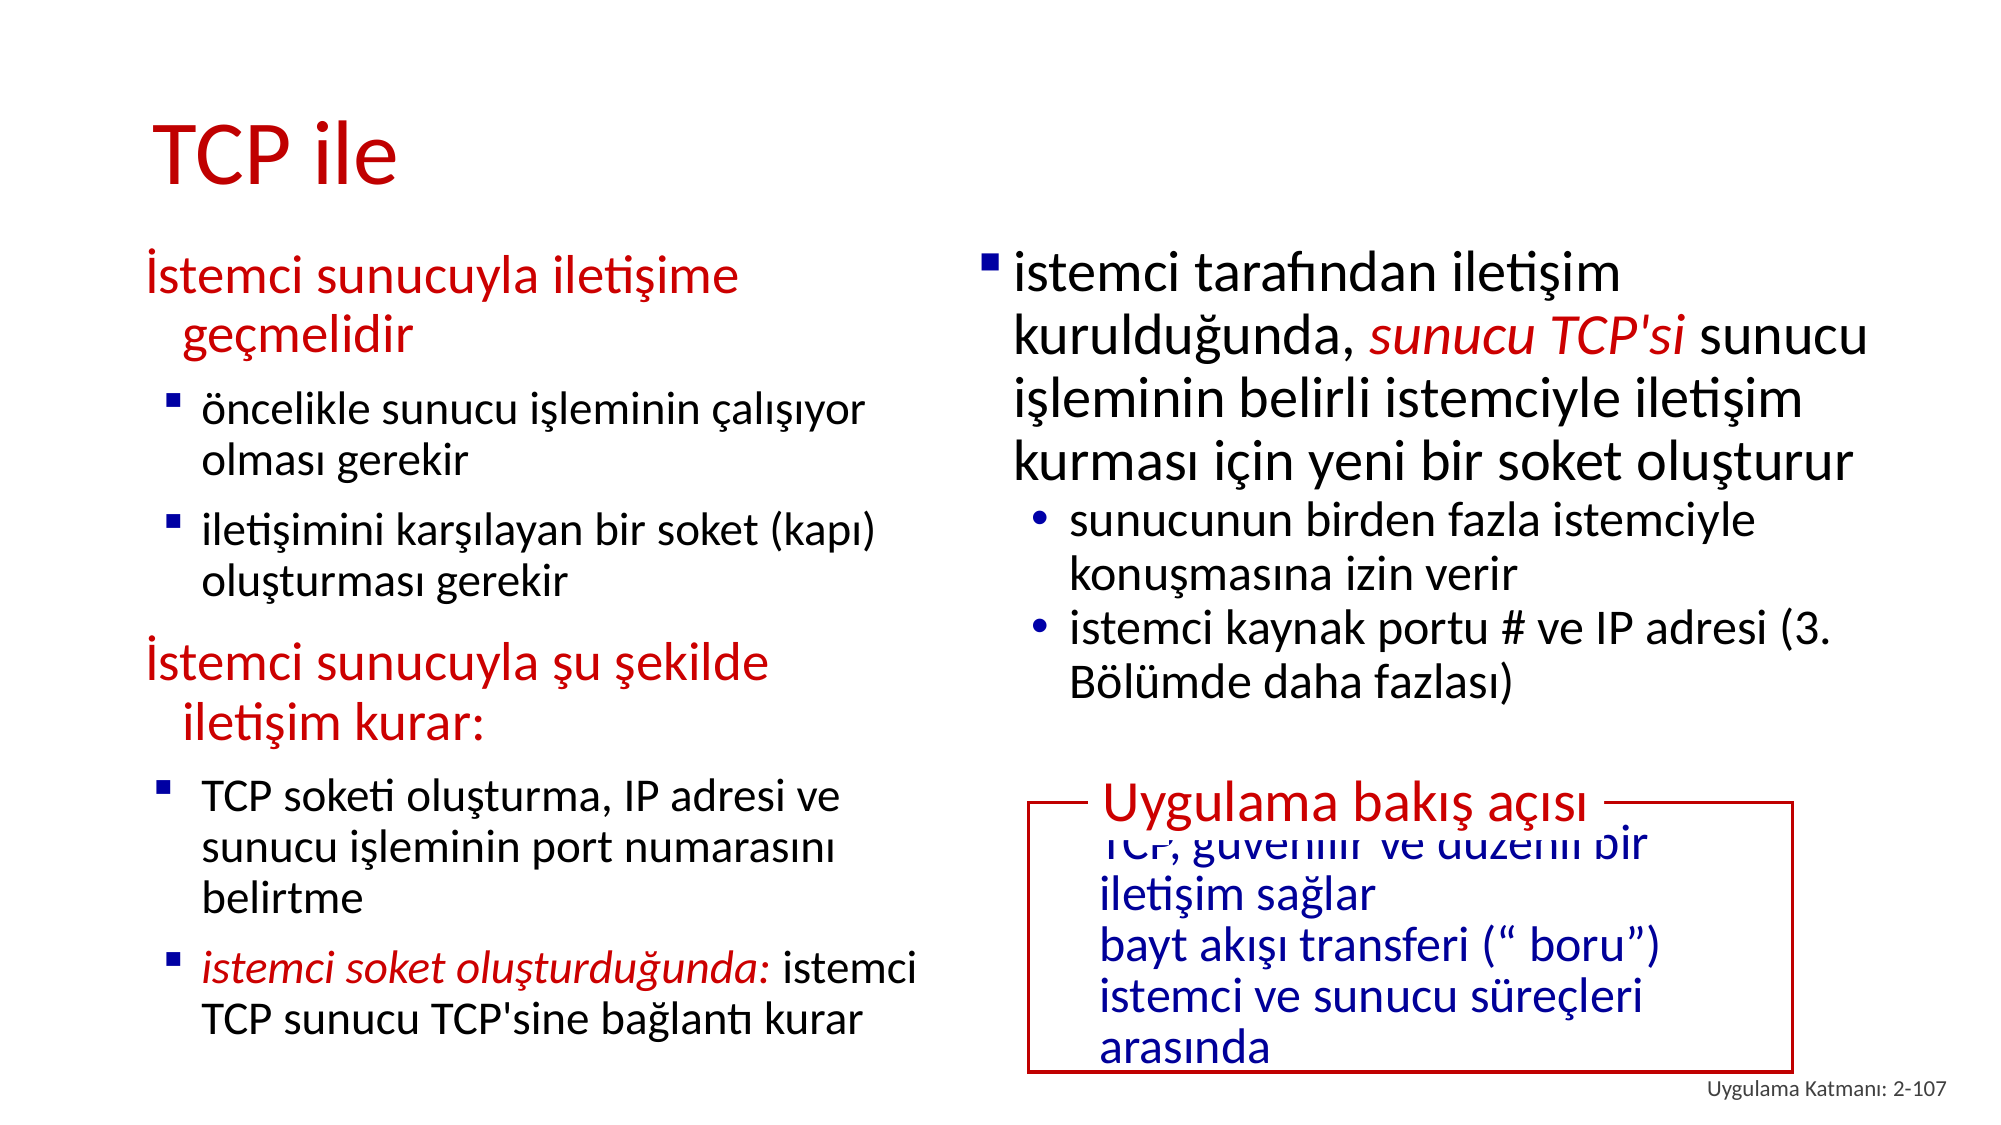

# TCP ile
istemci tarafından iletişim kurulduğunda, sunucu TCP'si sunucu işleminin belirli istemciyle iletişim kurması için yeni bir soket oluşturur
sunucunun birden fazla istemciyle konuşmasına izin verir
istemci kaynak portu # ve IP adresi (3. Bölümde daha fazlası)
İstemci sunucuyla iletişime geçmelidir
öncelikle sunucu işleminin çalışıyor olması gerekir
iletişimini karşılayan bir soket (kapı) oluşturması gerekir
İstemci sunucuyla şu şekilde iletişim kurar:
TCP soketi oluşturma, IP adresi ve sunucu işleminin port numarasını belirtme
istemci soket oluşturduğunda: istemci TCP sunucu TCP'sine bağlantı kurar

Uygulama bakış açısı

TCP, güvenilir ve düzenli bir iletişim sağlar
bayt akışı transferi (“ boru”)
istemci ve sunucu süreçleri arasında
Uygulama Katmanı: 2-107